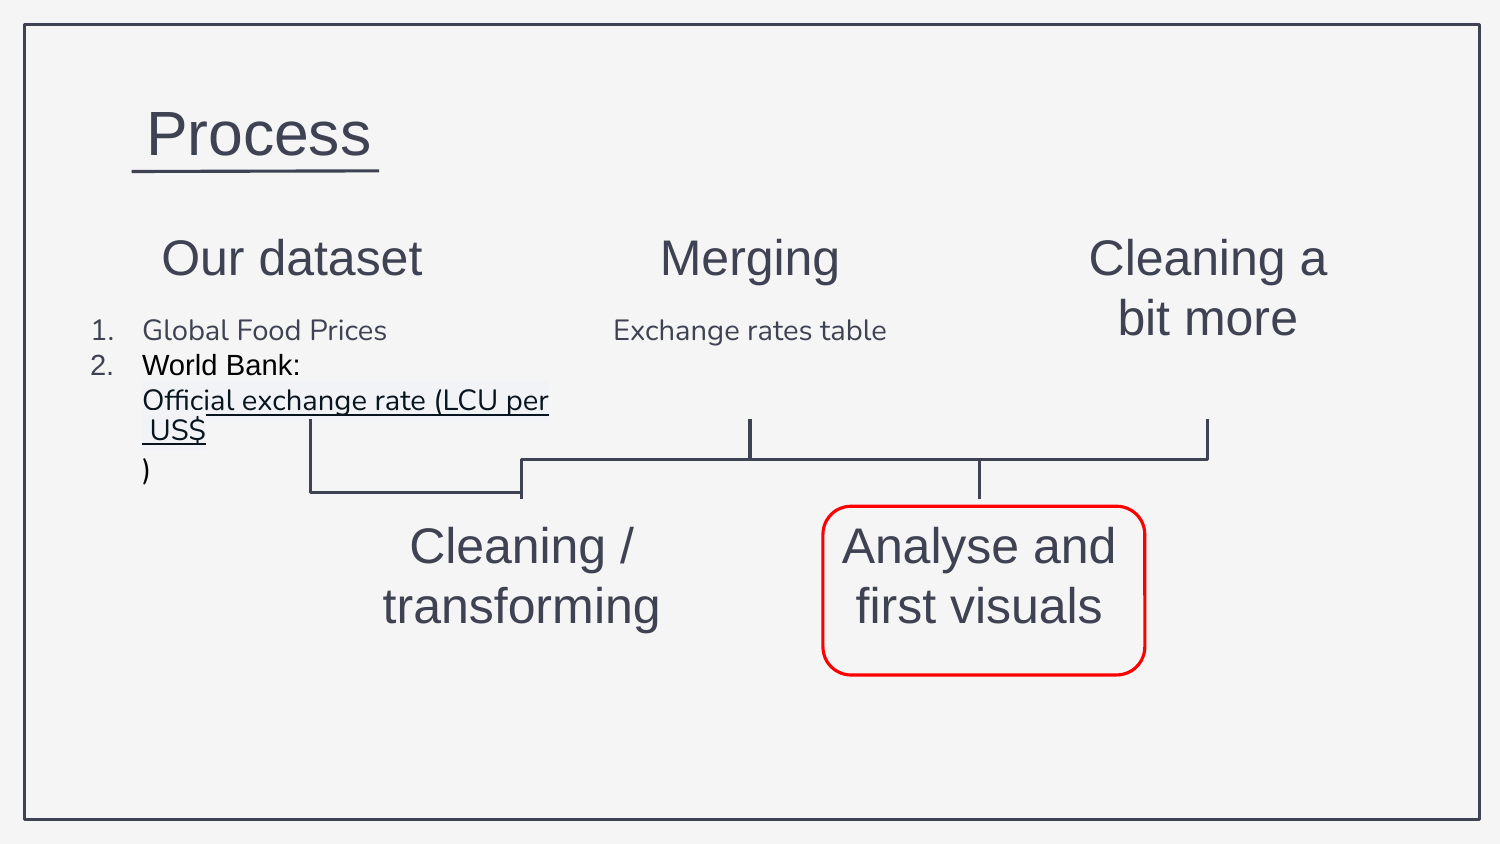

# Process
Our dataset
Merging
Cleaning a bit more
Exchange rates table
Global Food Prices
World Bank: Official exchange rate (LCU per US$)

Cleaning / transforming
Analyse and first visuals